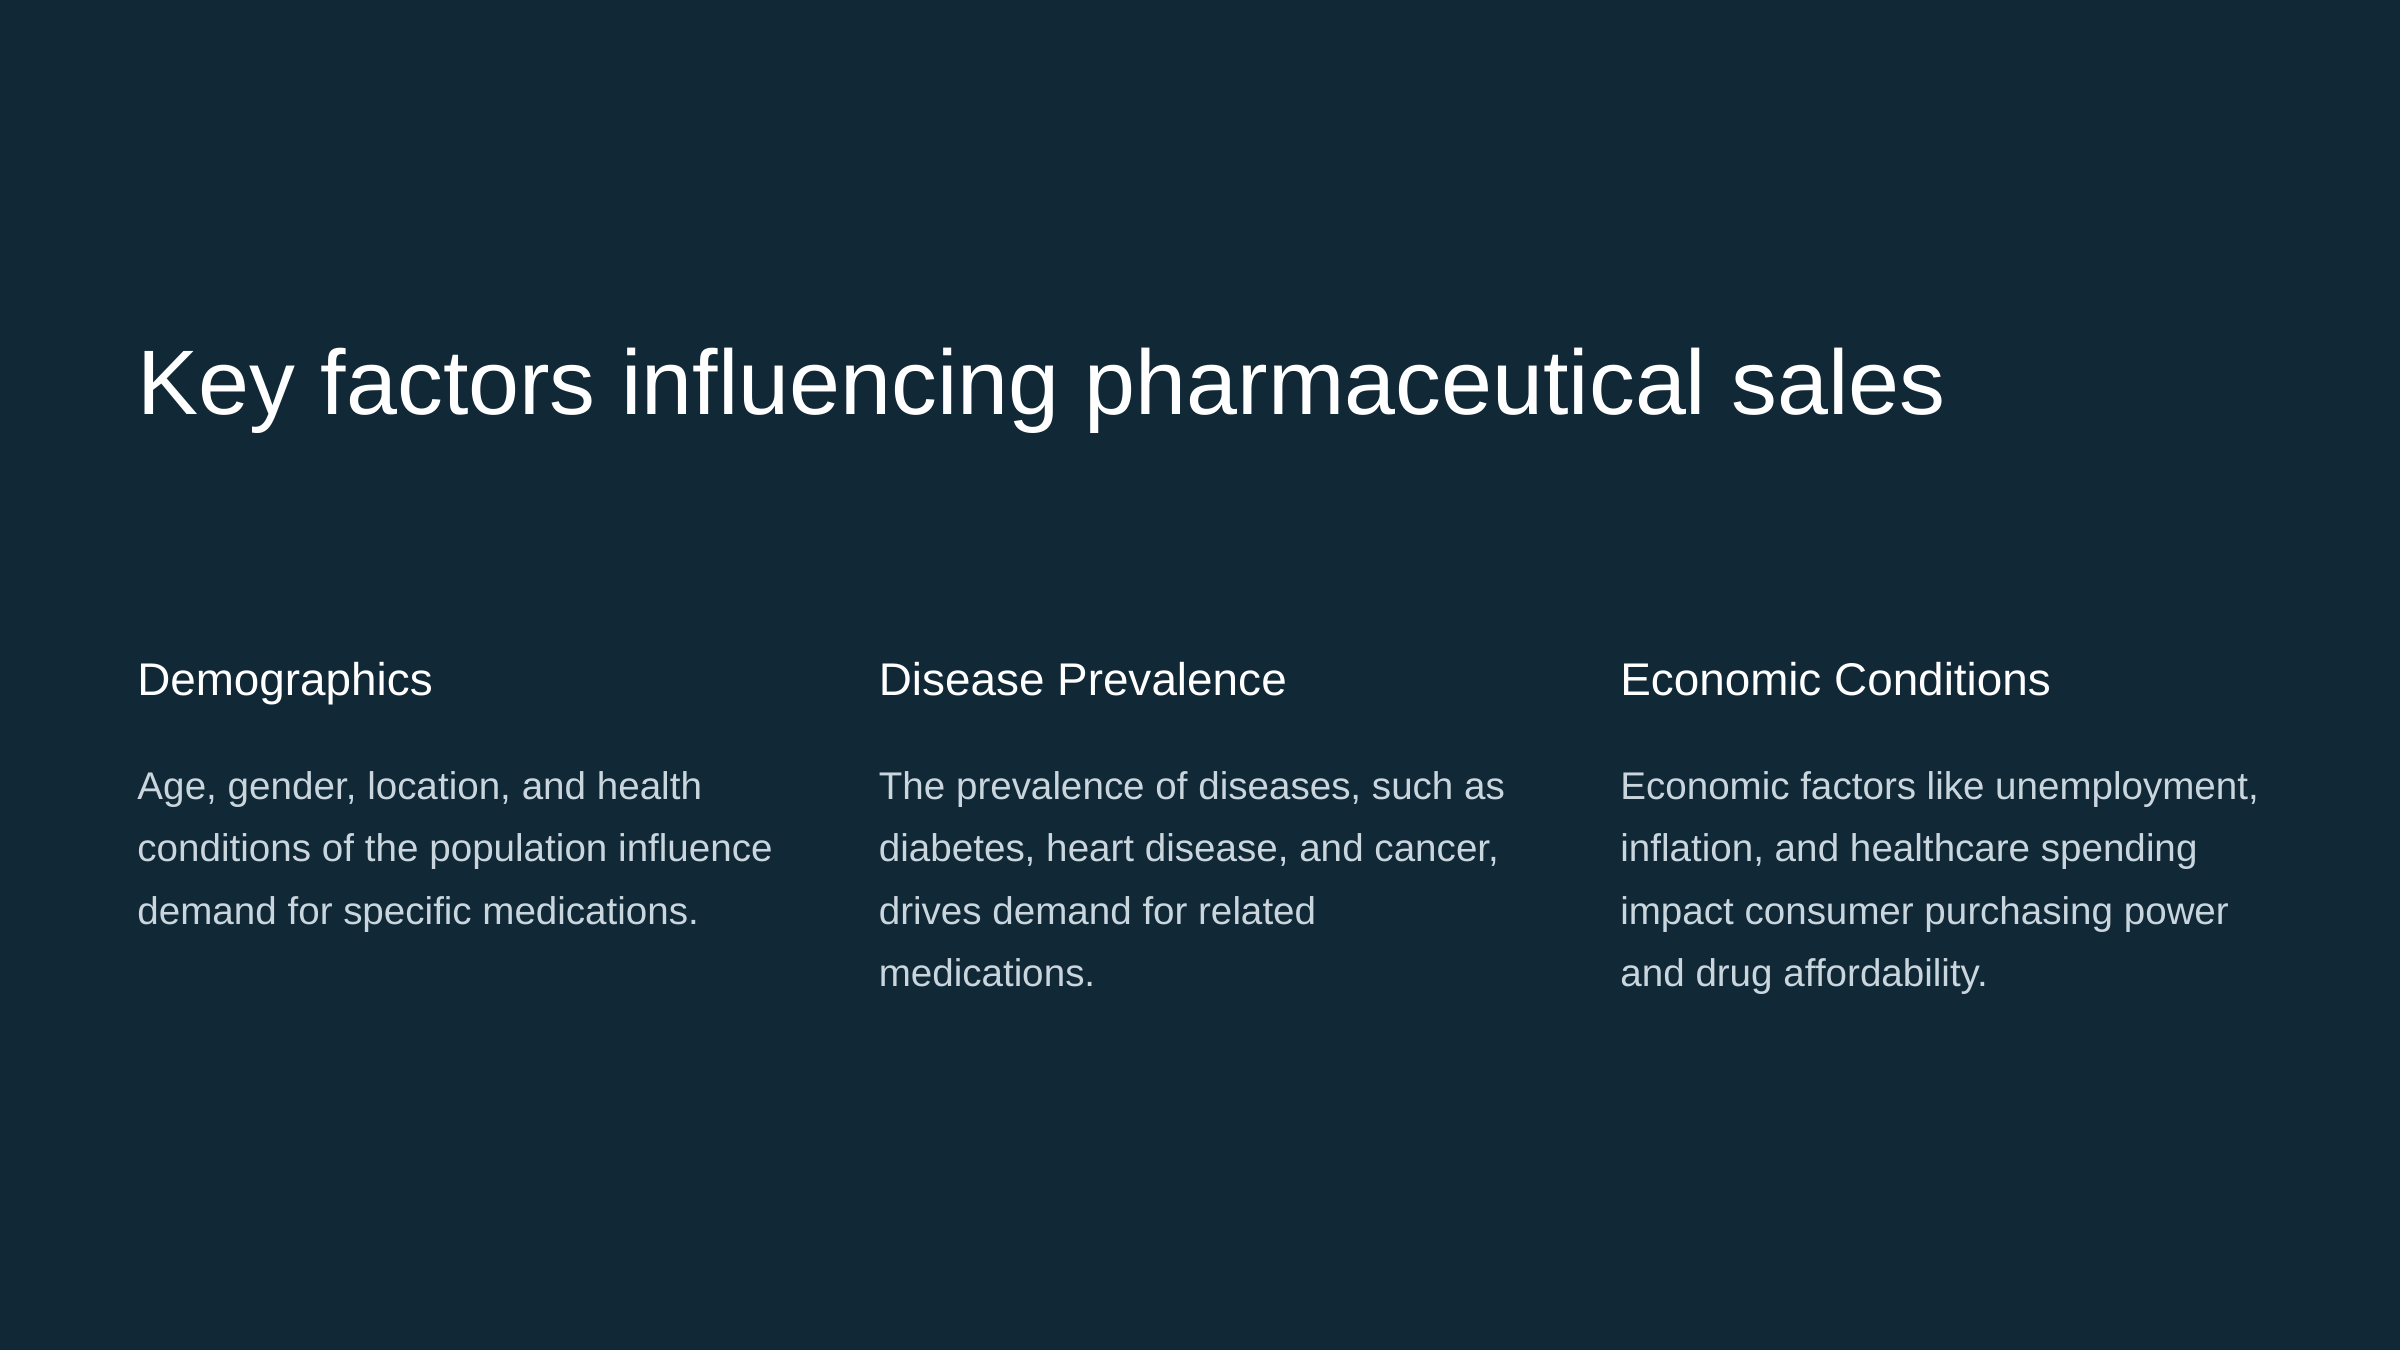

Key factors influencing pharmaceutical sales
Demographics
Disease Prevalence
Economic Conditions
Age, gender, location, and health conditions of the population influence demand for specific medications.
The prevalence of diseases, such as diabetes, heart disease, and cancer, drives demand for related medications.
Economic factors like unemployment, inflation, and healthcare spending impact consumer purchasing power and drug affordability.